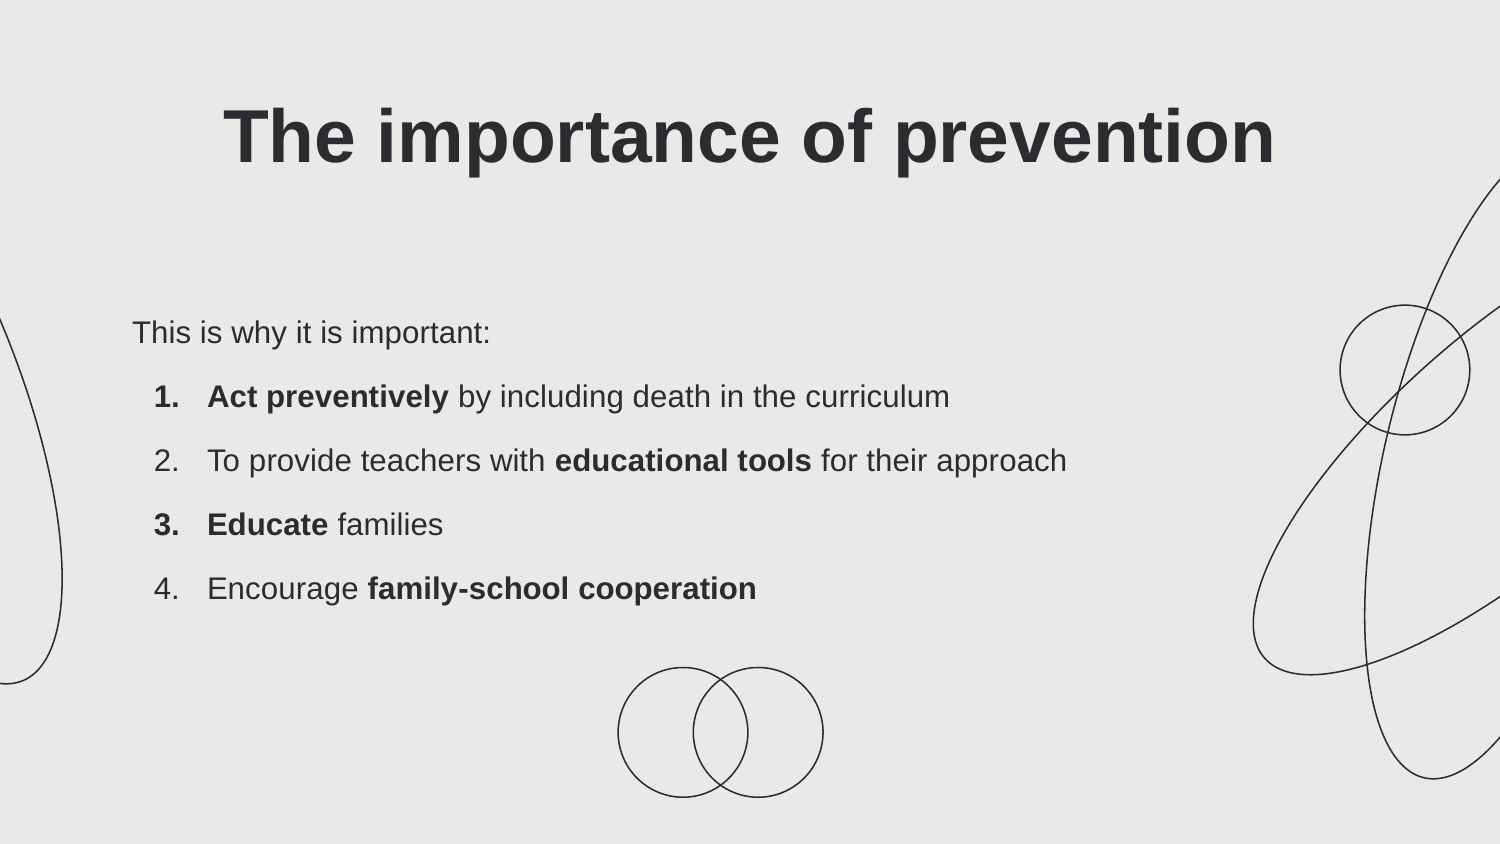

# The importance of prevention

This is why it is important:
Act preventively by including death in the curriculum
To provide teachers with educational tools for their approach
Educate families
Encourage family-school cooperation